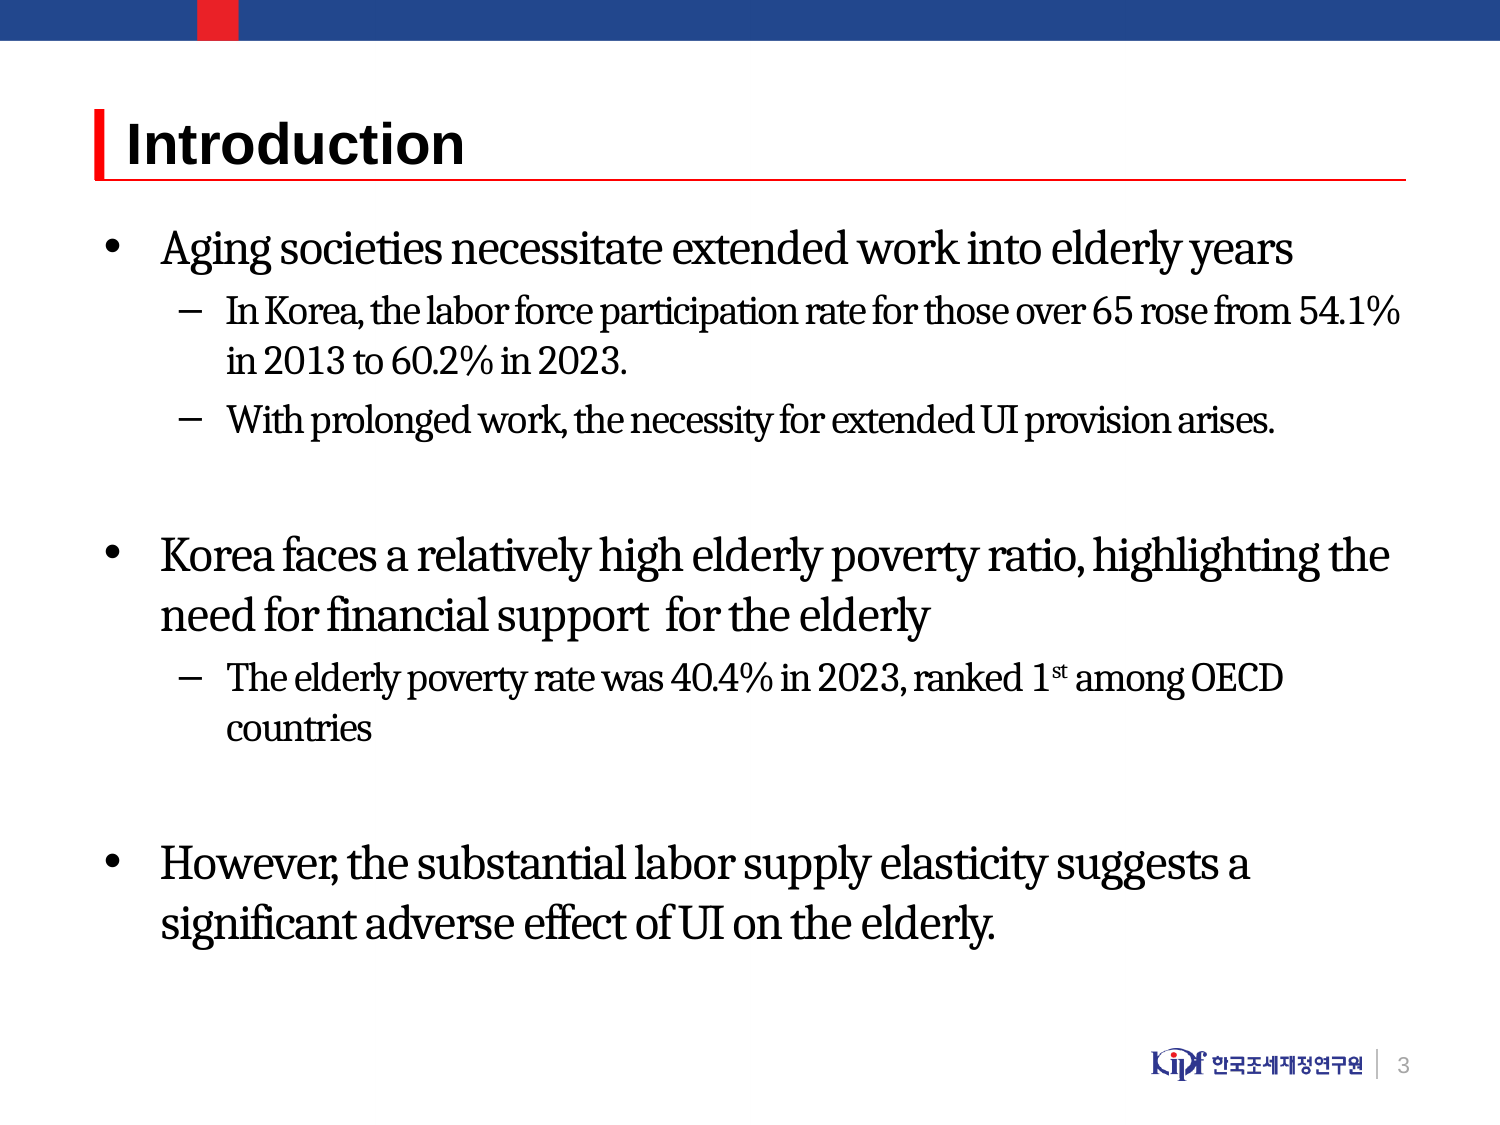

# Introduction
Aging societies necessitate extended work into elderly years
In Korea, the labor force participation rate for those over 65 rose from 54.1% in 2013 to 60.2% in 2023.
With prolonged work, the necessity for extended UI provision arises.

Korea faces a relatively high elderly poverty ratio, highlighting the need for financial support  for the elderly
The elderly poverty rate was 40.4% in 2023, ranked 1st among OECD countries

However, the substantial labor supply elasticity suggests a significant adverse effect of UI on the elderly.
3